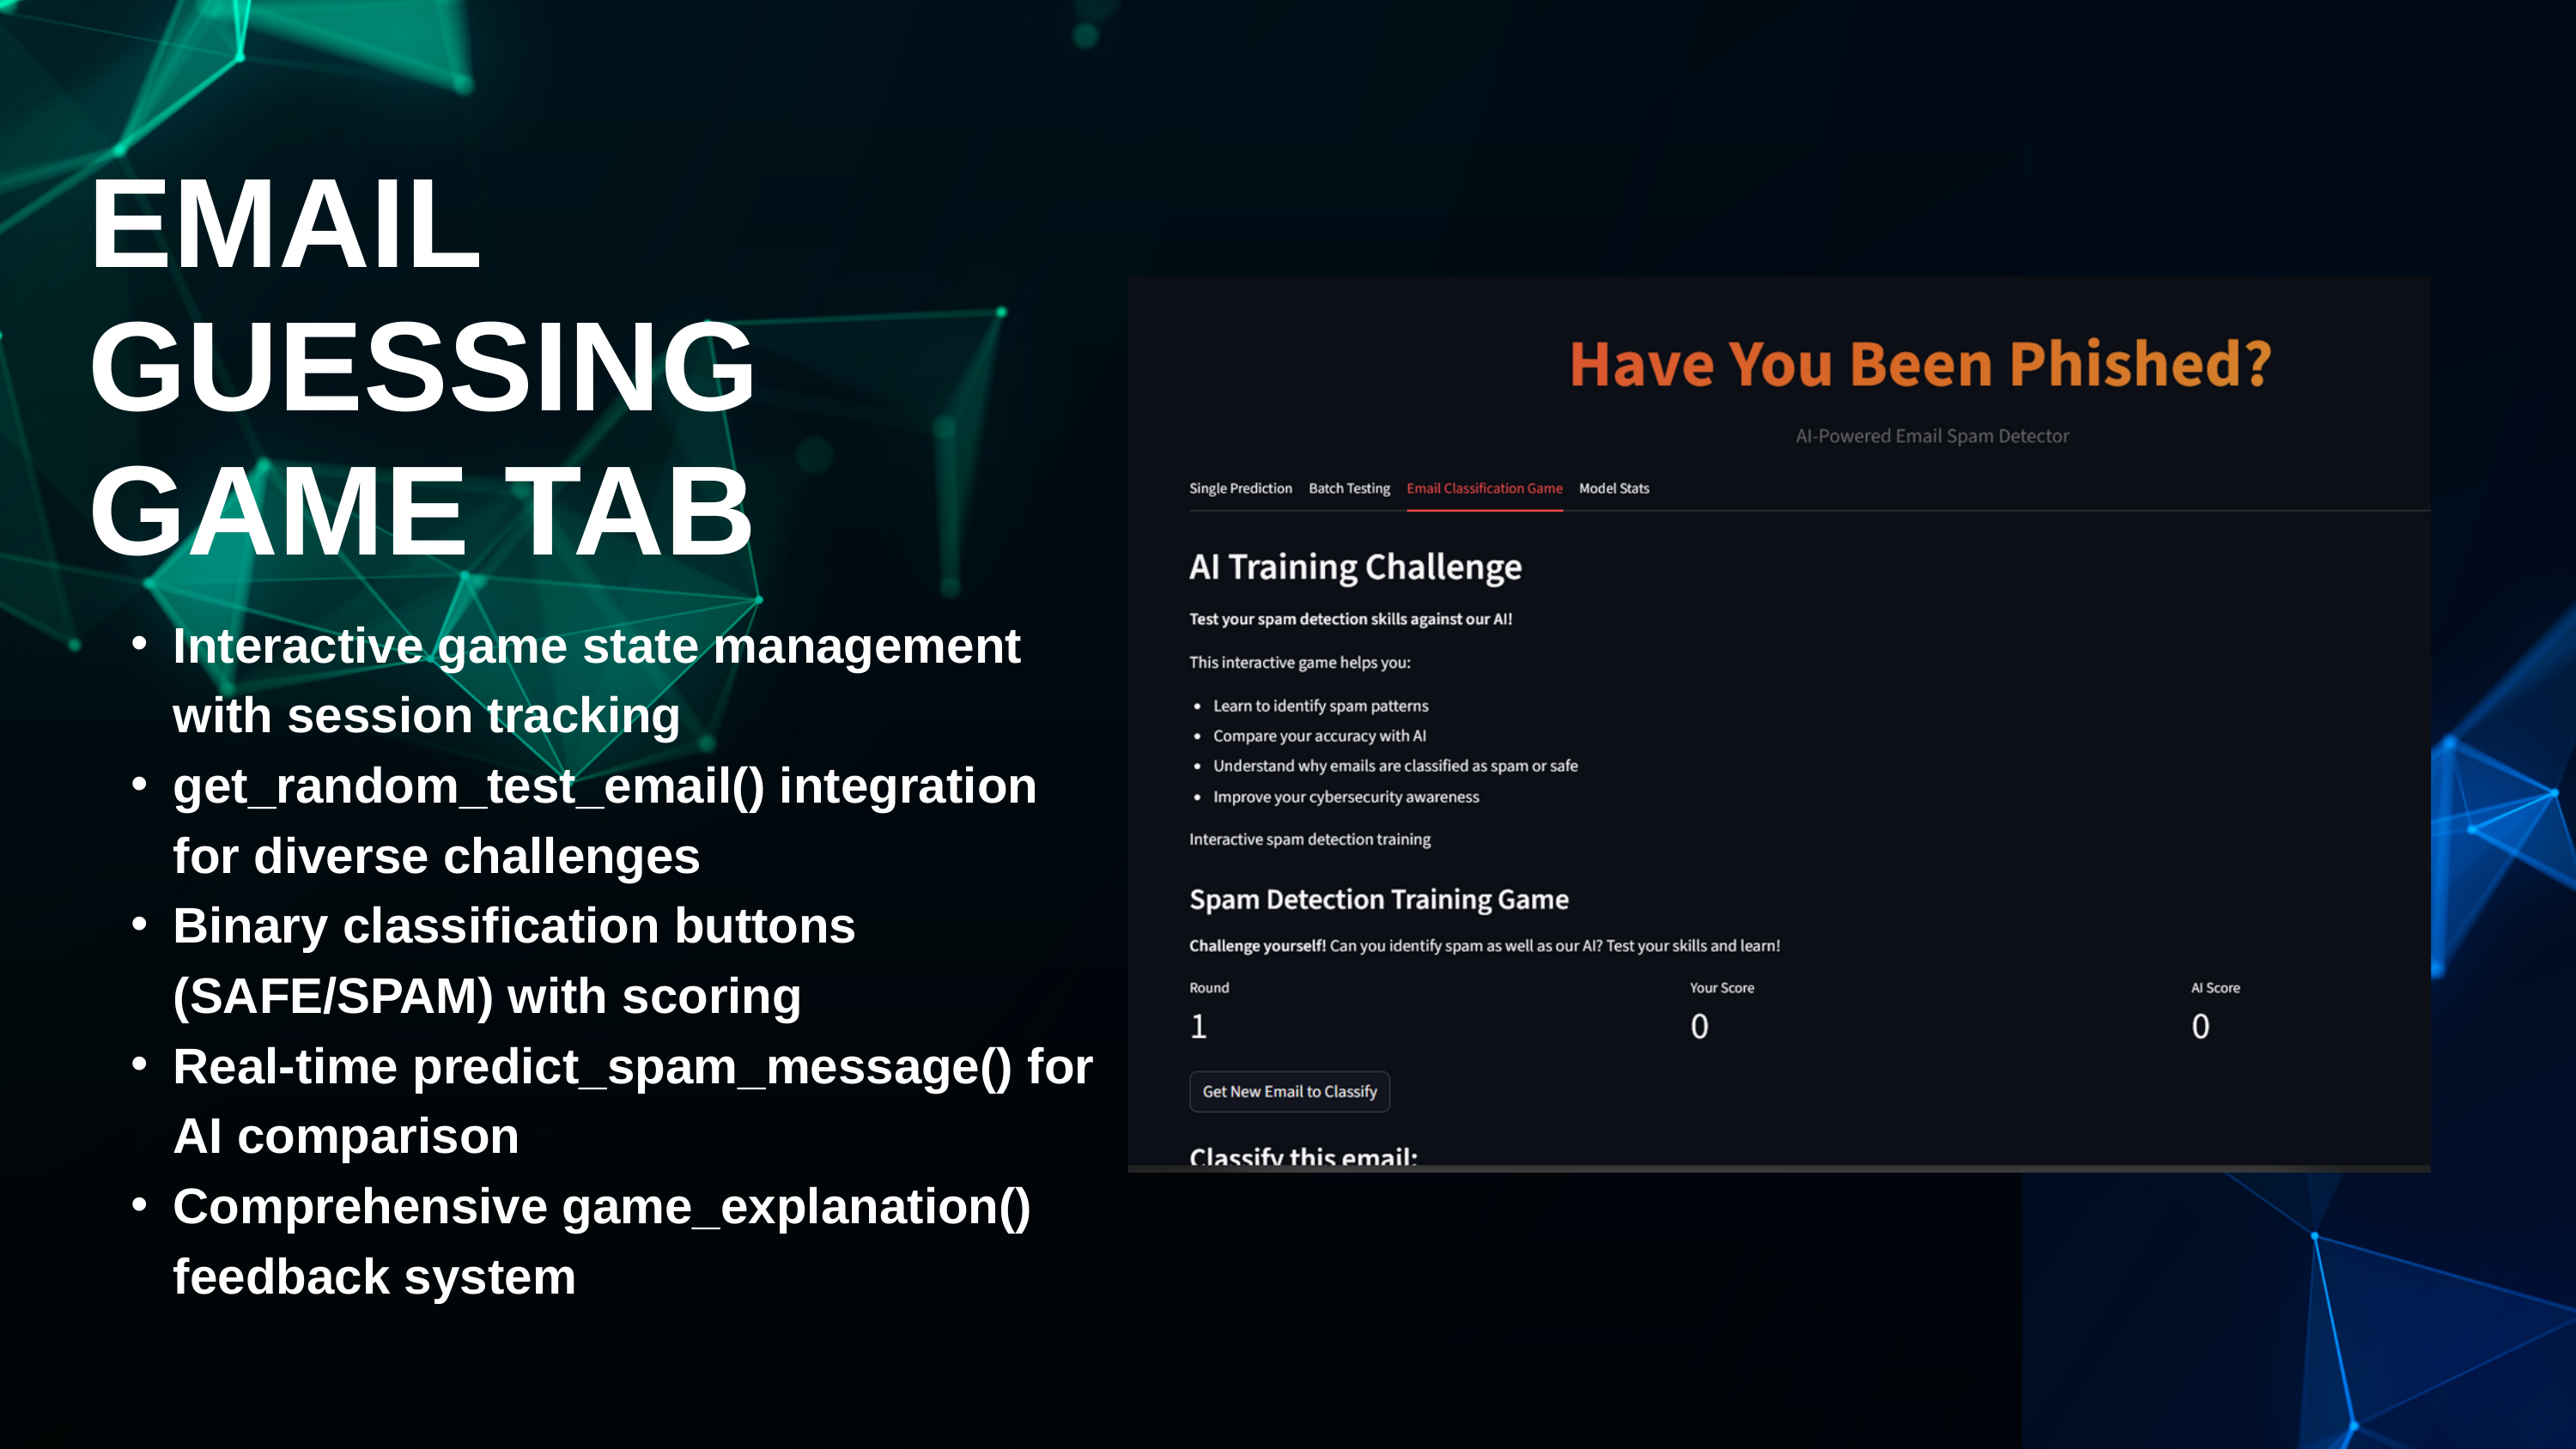

EMAIL GUESSING GAME TAB
Interactive game state management with session tracking
get_random_test_email() integration for diverse challenges
Binary classification buttons (SAFE/SPAM) with scoring
Real-time predict_spam_message() for AI comparison
Comprehensive game_explanation() feedback system